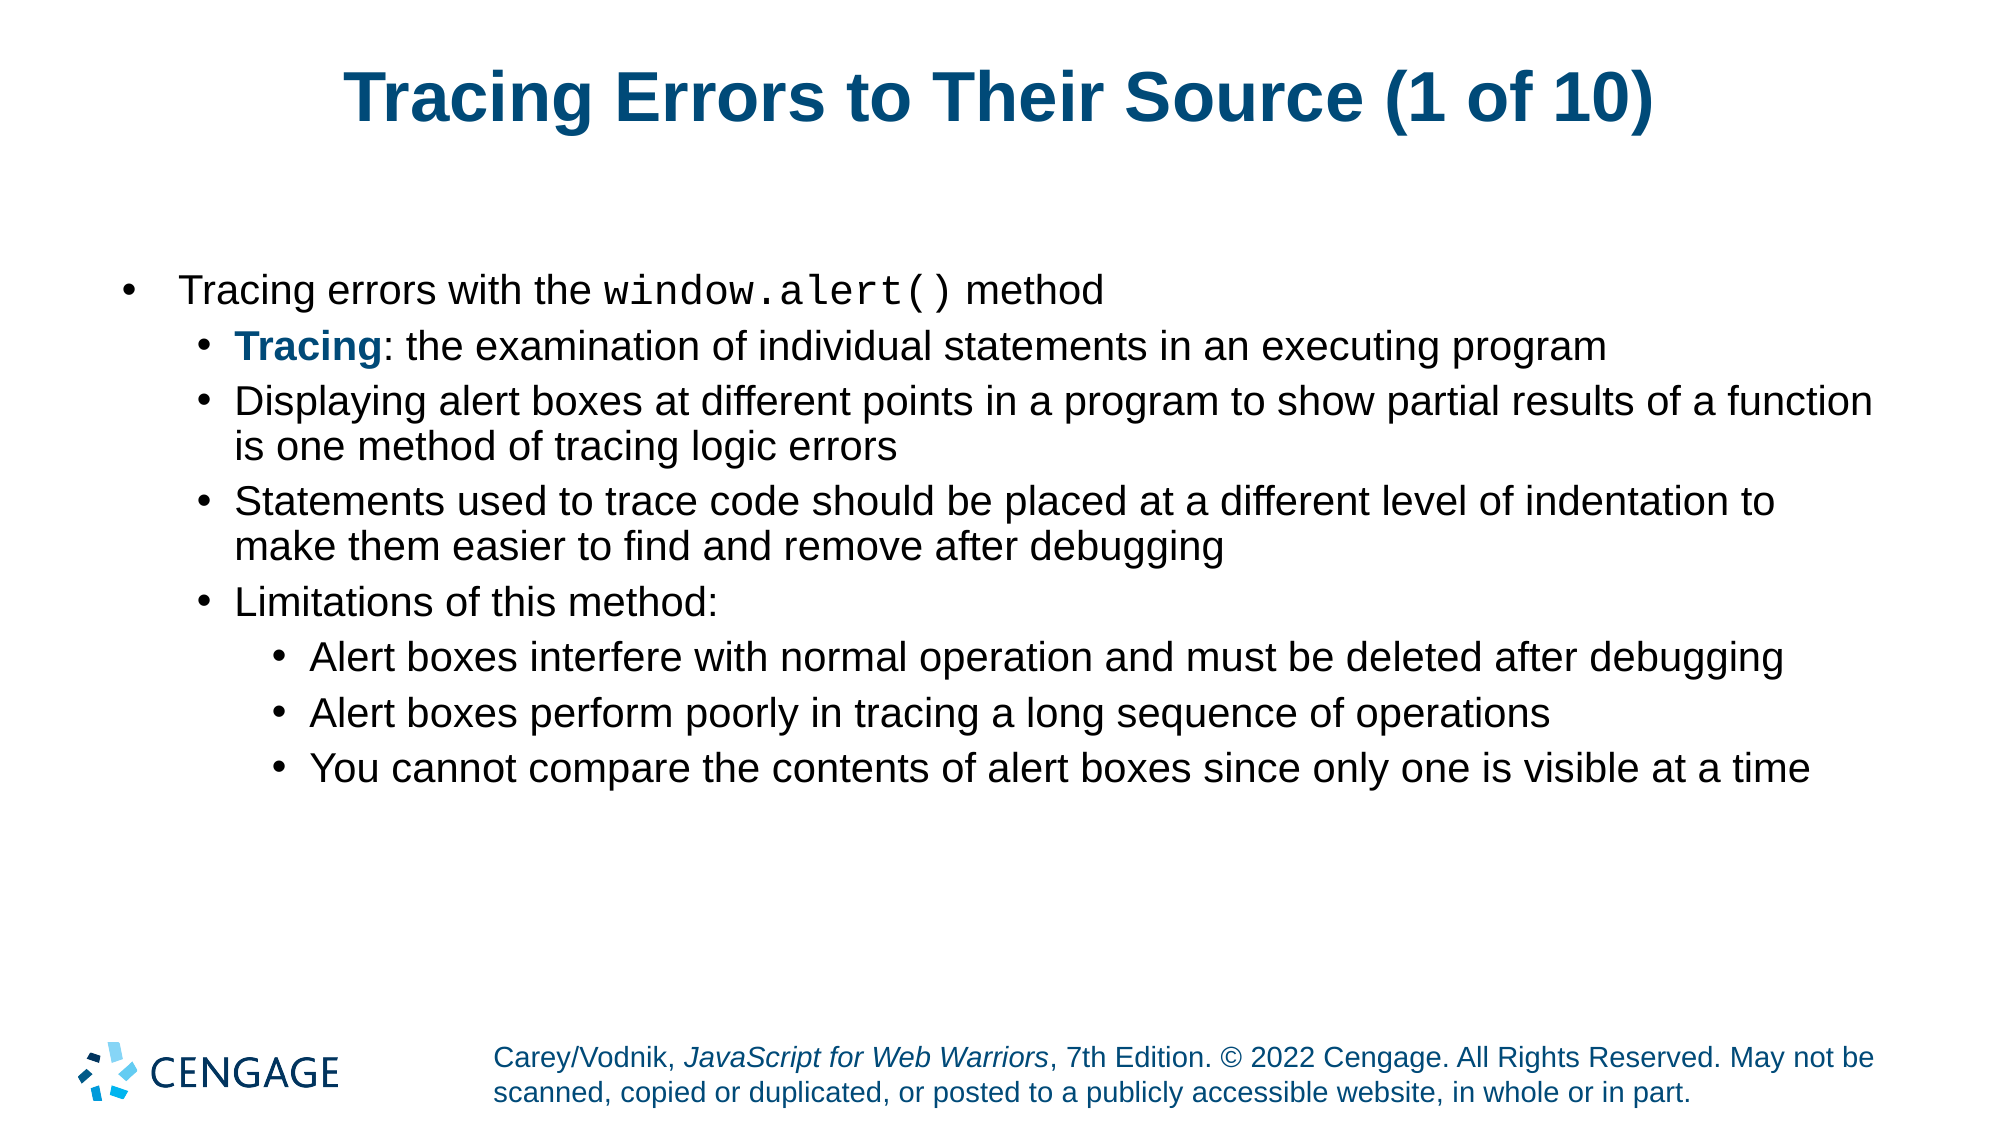

# Tracing Errors to Their Source (1 of 10)
Tracing errors with the window.alert() method
Tracing: the examination of individual statements in an executing program
Displaying alert boxes at different points in a program to show partial results of a function is one method of tracing logic errors
Statements used to trace code should be placed at a different level of indentation to make them easier to find and remove after debugging
Limitations of this method:
Alert boxes interfere with normal operation and must be deleted after debugging
Alert boxes perform poorly in tracing a long sequence of operations
You cannot compare the contents of alert boxes since only one is visible at a time